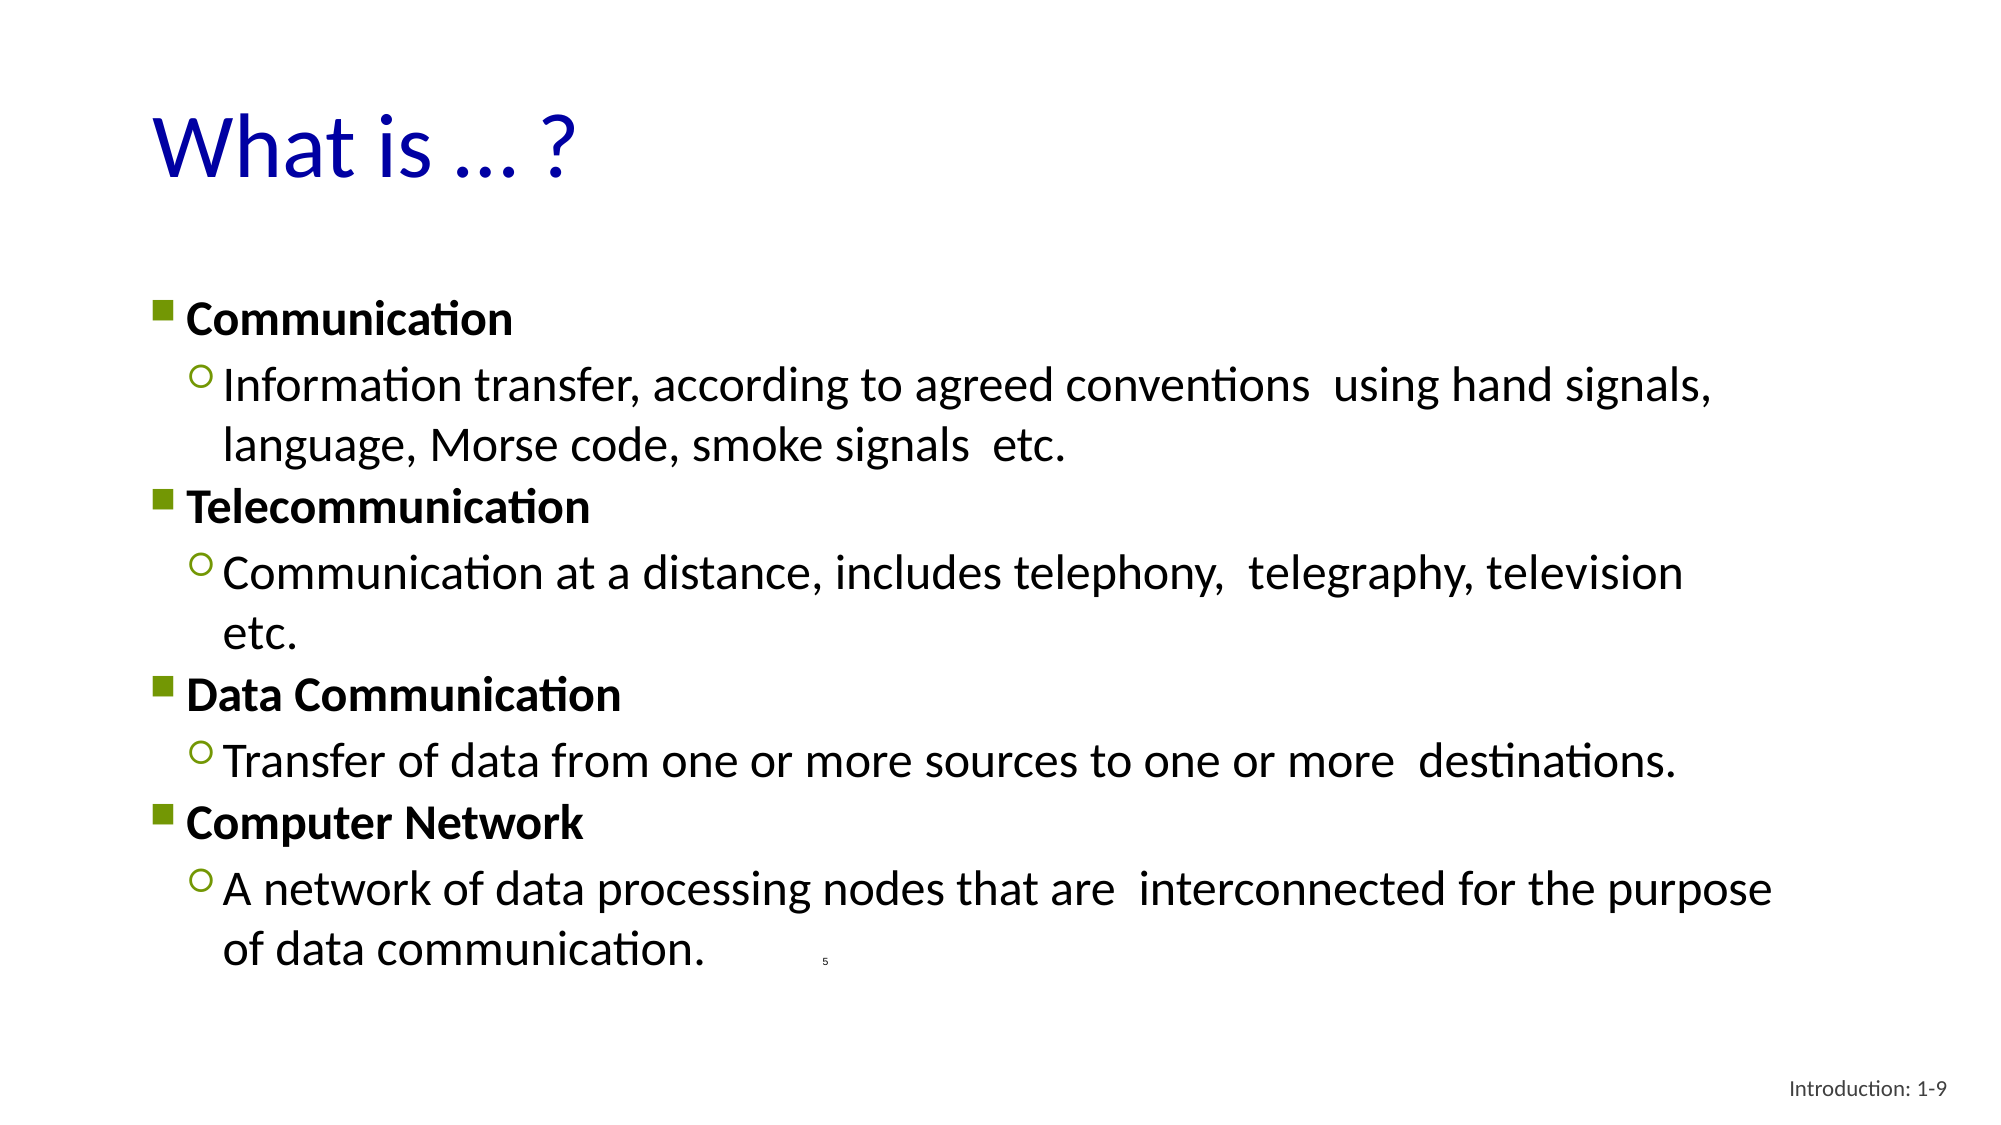

# What is … ?
Communication
Information transfer, according to agreed conventions  using hand signals, language, Morse code, smoke signals  etc.
Telecommunication
Communication at a distance, includes telephony,  telegraphy, television etc.
Data Communication
Transfer of data from one or more sources to one or more  destinations.
Computer Network
A network of data processing nodes that are  interconnected for the purpose of data communication.	5
Introduction: 1-9